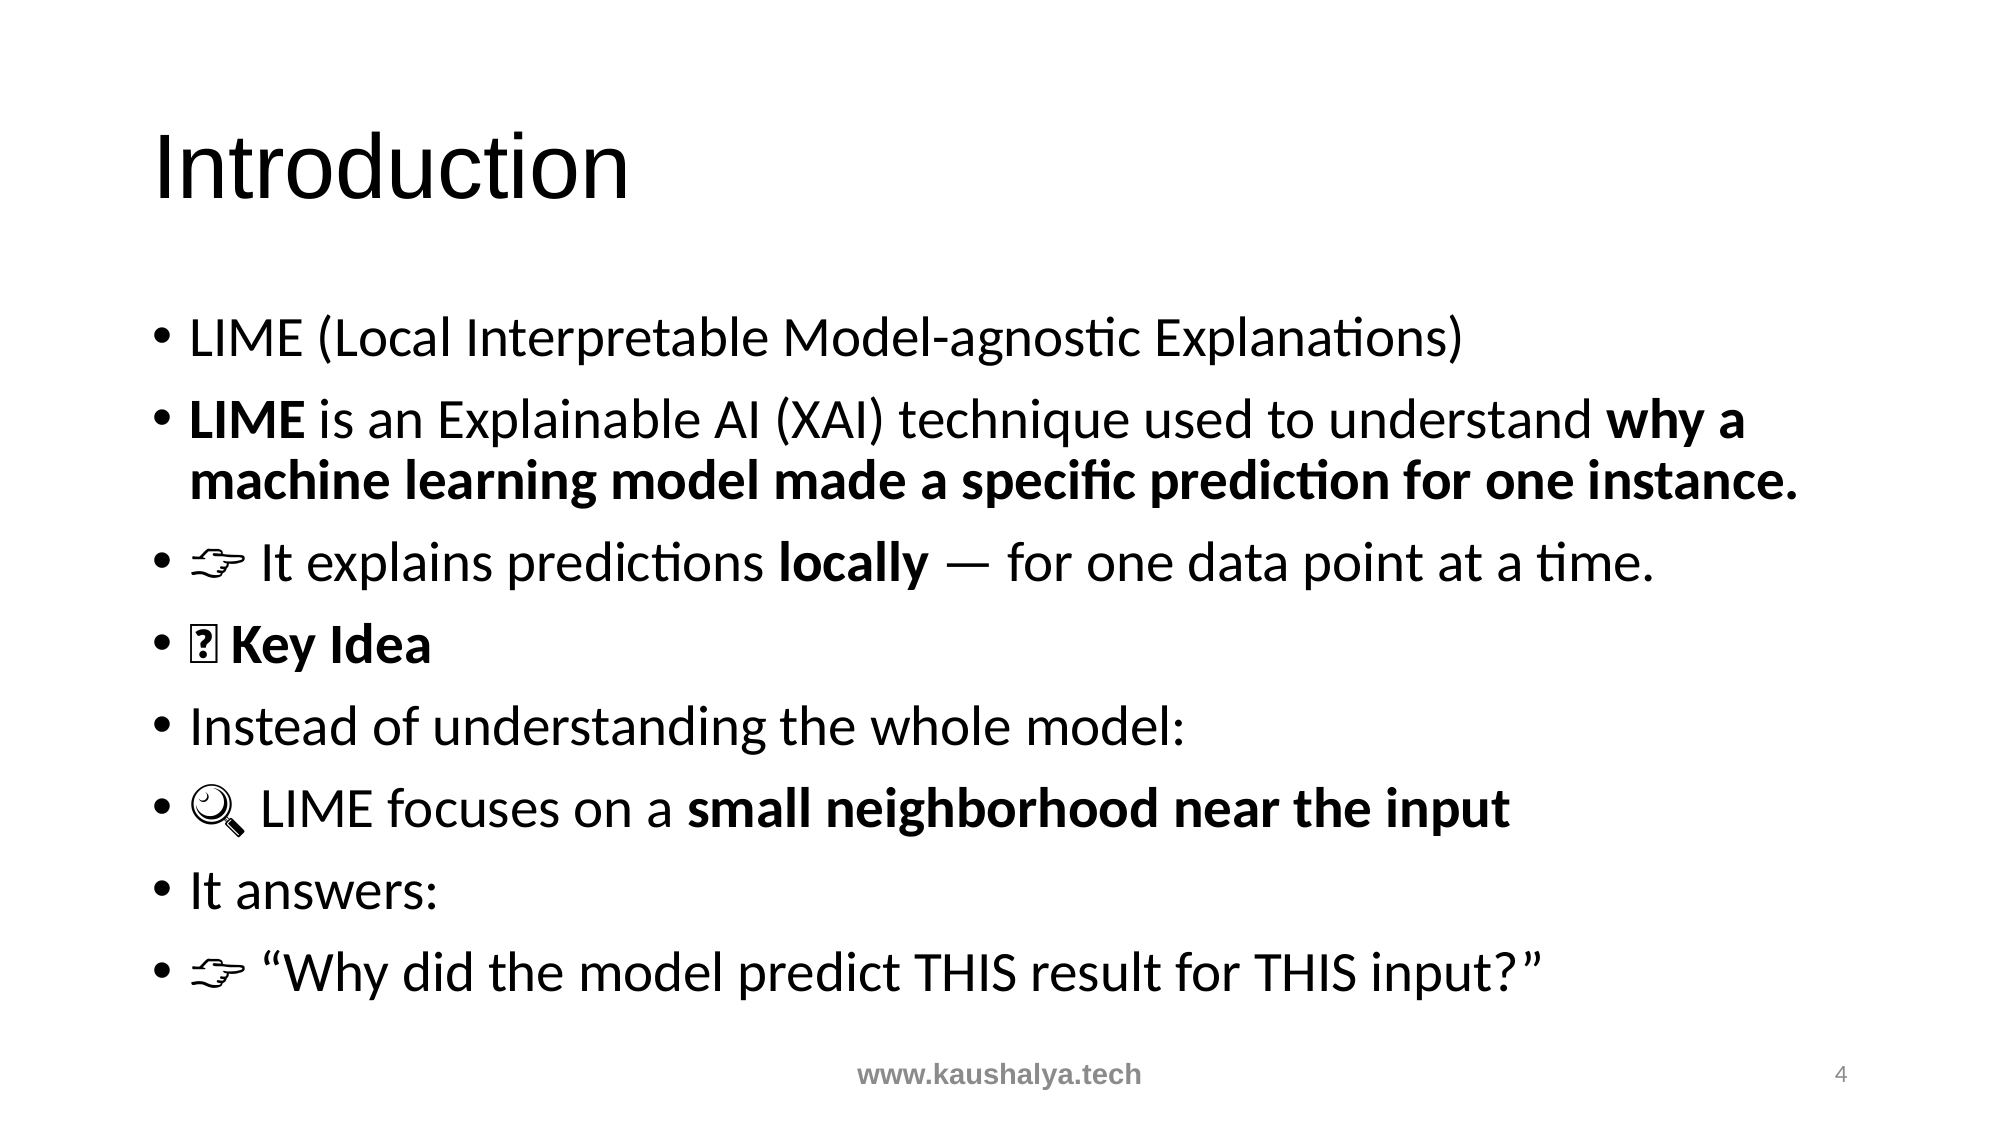

# Introduction
LIME (Local Interpretable Model-agnostic Explanations)
LIME is an Explainable AI (XAI) technique used to understand why a machine learning model made a specific prediction for one instance.
👉 It explains predictions locally — for one data point at a time.
🧩 Key Idea
Instead of understanding the whole model:
🔍 LIME focuses on a small neighborhood near the input
It answers:
👉 “Why did the model predict THIS result for THIS input?”

www.kaushalya.tech
4